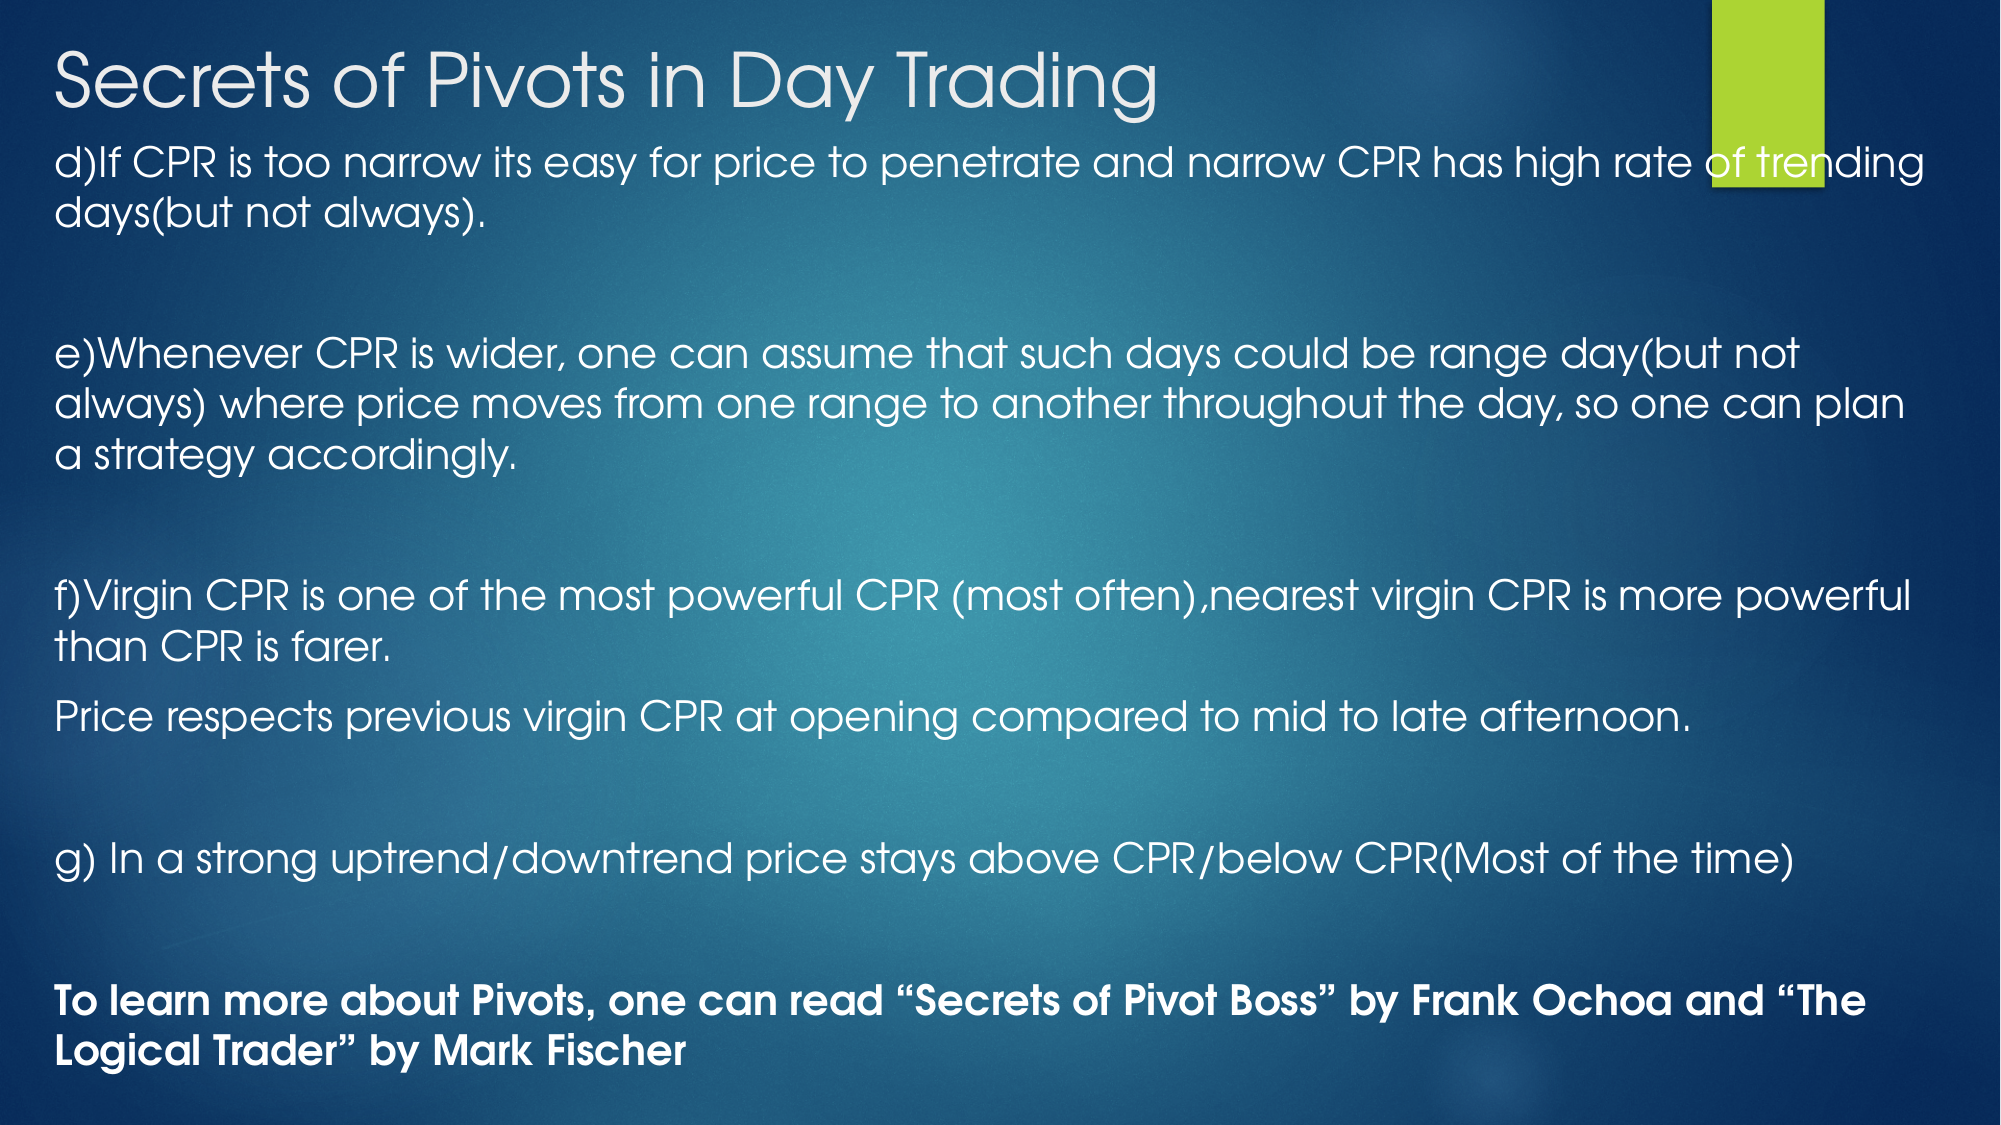

# Secrets of Pivots in Day Trading
d)If CPR is too narrow its easy for price to penetrate and narrow CPR has high rate of trending days(but not always).

e)Whenever CPR is wider, one can assume that such days could be range day(but not always) where price moves from one range to another throughout the day, so one can plan a strategy accordingly.

f)Virgin CPR is one of the most powerful CPR (most often),nearest virgin CPR is more powerful than CPR is farer.
Price respects previous virgin CPR at opening compared to mid to late afternoon.

g) In a strong uptrend/downtrend price stays above CPR/below CPR(Most of the time)

To learn more about Pivots, one can read “Secrets of Pivot Boss” by Frank Ochoa and “The Logical Trader” by Mark Fischer